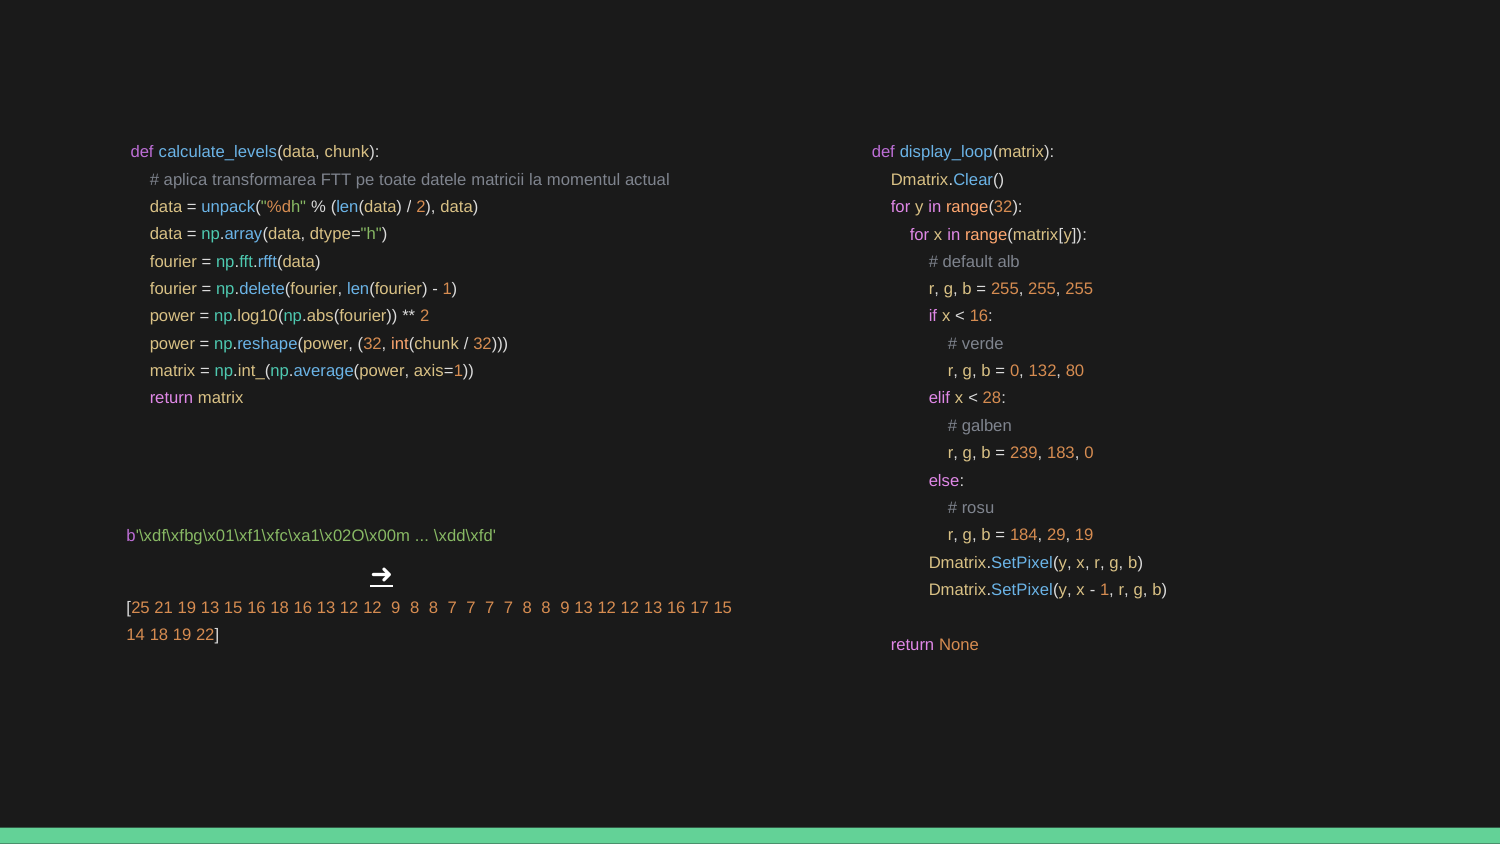

def calculate_levels(data, chunk):
    # aplica transformarea FTT pe toate datele matricii la momentul actual
    data = unpack("%dh" % (len(data) / 2), data)
    data = np.array(data, dtype="h")
    fourier = np.fft.rfft(data)
    fourier = np.delete(fourier, len(fourier) - 1)
    power = np.log10(np.abs(fourier)) ** 2
    power = np.reshape(power, (32, int(chunk / 32)))
    matrix = np.int_(np.average(power, axis=1))
    return matrix

def display_loop(matrix):
    Dmatrix.Clear()
    for y in range(32):
        for x in range(matrix[y]):
            # default alb
            r, g, b = 255, 255, 255
            if x < 16:
                # verde
                r, g, b = 0, 132, 80
            elif x < 28:
                # galben
                r, g, b = 239, 183, 0
            else:
                # rosu
                r, g, b = 184, 29, 19
            Dmatrix.SetPixel(y, x, r, g, b)
            Dmatrix.SetPixel(y, x - 1, r, g, b)

    return None

b'\xdf\xfbg\x01\xf1\xfc\xa1\x02O\x00m ... \xdd\xfd'
    ➜
[25 21 19 13 15 16 18 16 13 12 12  9  8  8  7  7  7  7  8  8  9 13 12 12 13 16 17 15 14 18 19 22]